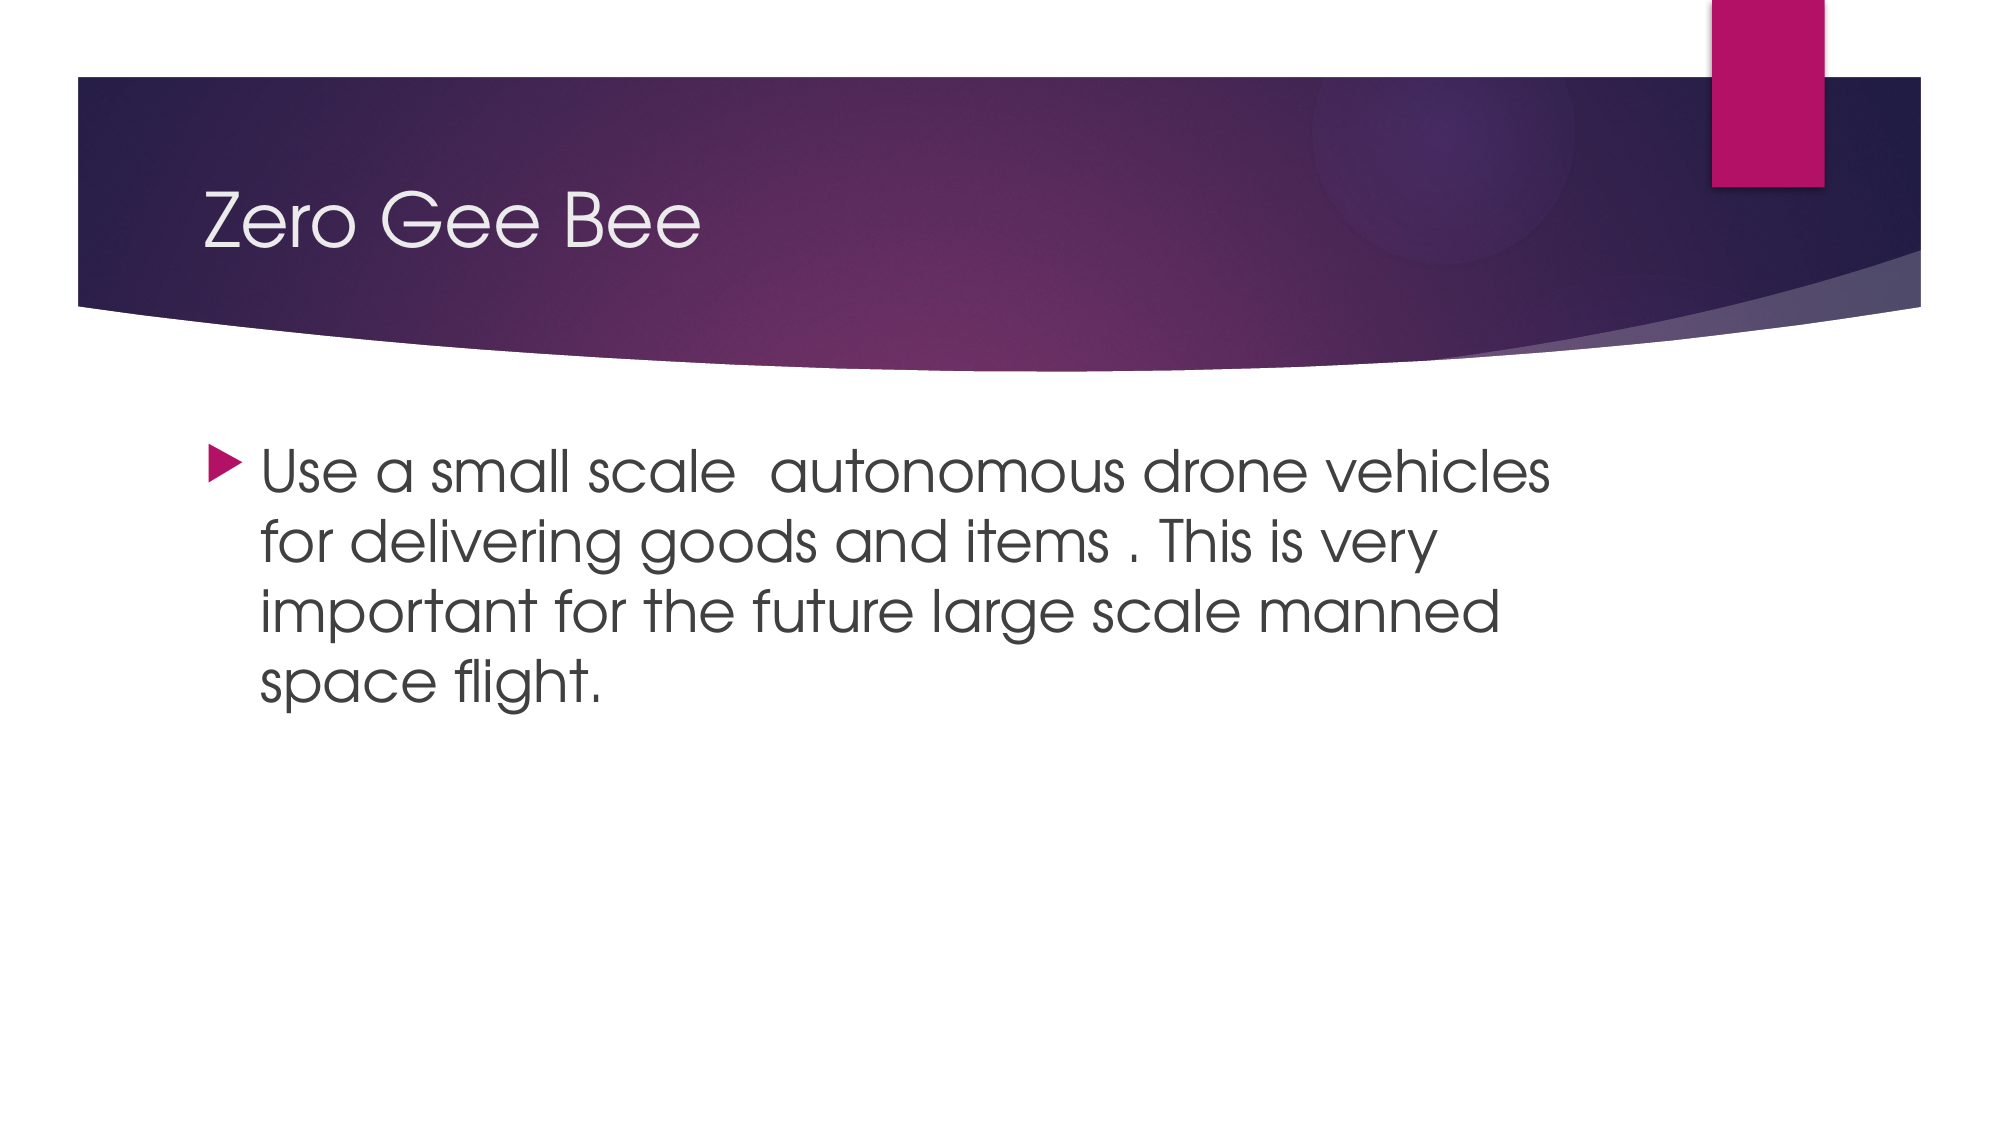

# Zero Gee Bee
Use a small scale  autonomous drone vehicles  for delivering goods and items . This is very important for the future large scale manned space flight.